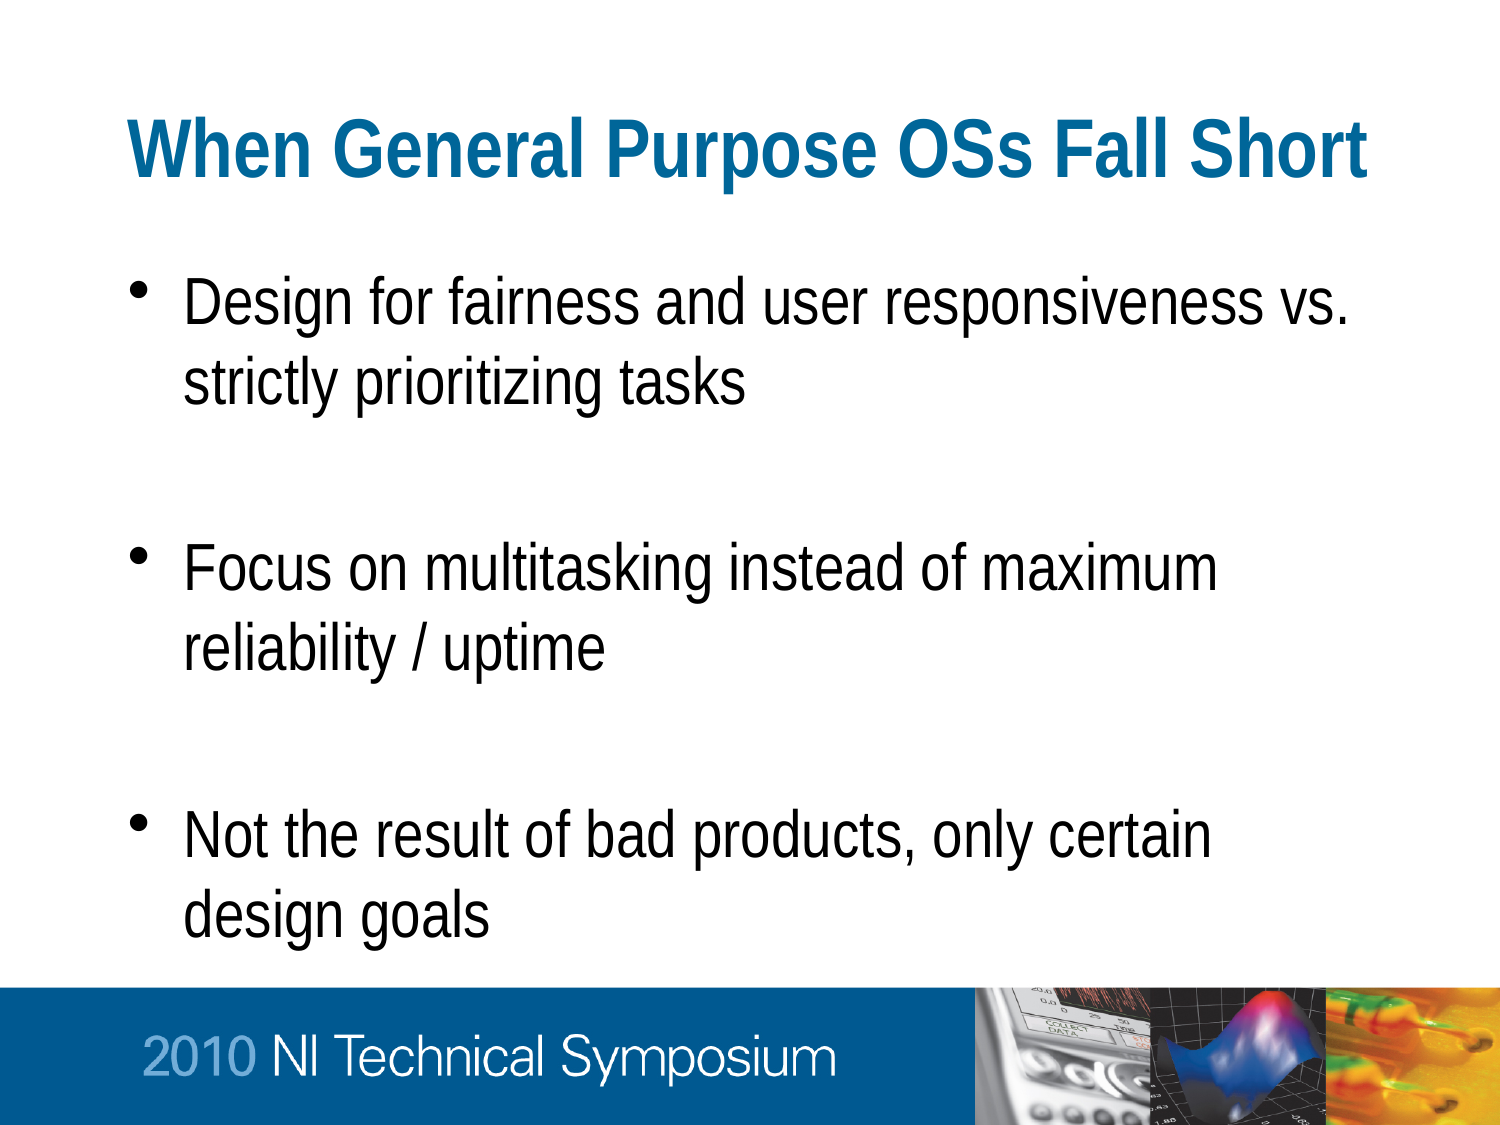

# When General Purpose OSs Fall Short
Design for fairness and user responsiveness vs. strictly prioritizing tasks

Focus on multitasking instead of maximum reliability / uptime

Not the result of bad products, only certain design goals